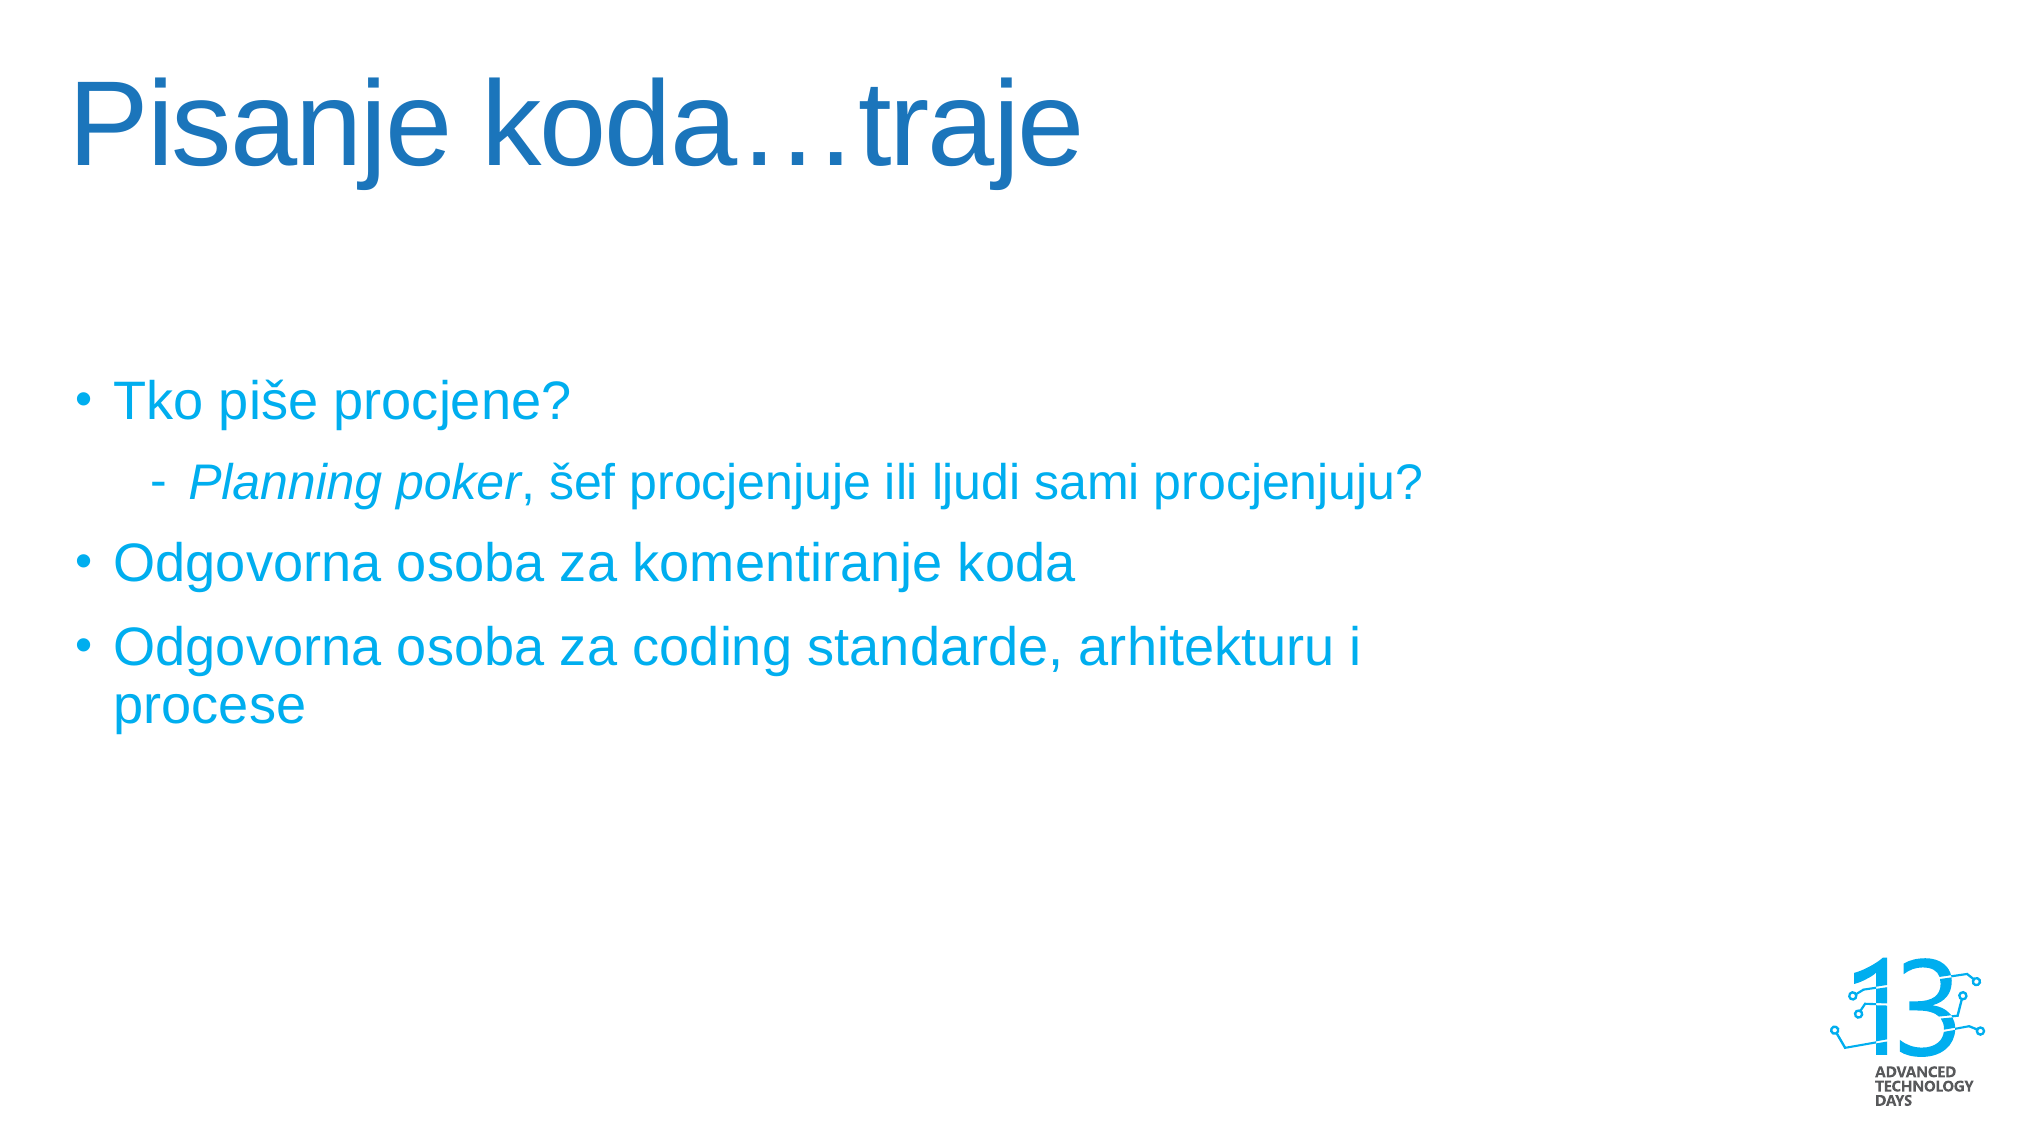

# Pisanje koda…traje
Tko piše procjene?
Planning poker, šef procjenjuje ili ljudi sami procjenjuju?
Odgovorna osoba za komentiranje koda
Odgovorna osoba za coding standarde, arhitekturu i procese